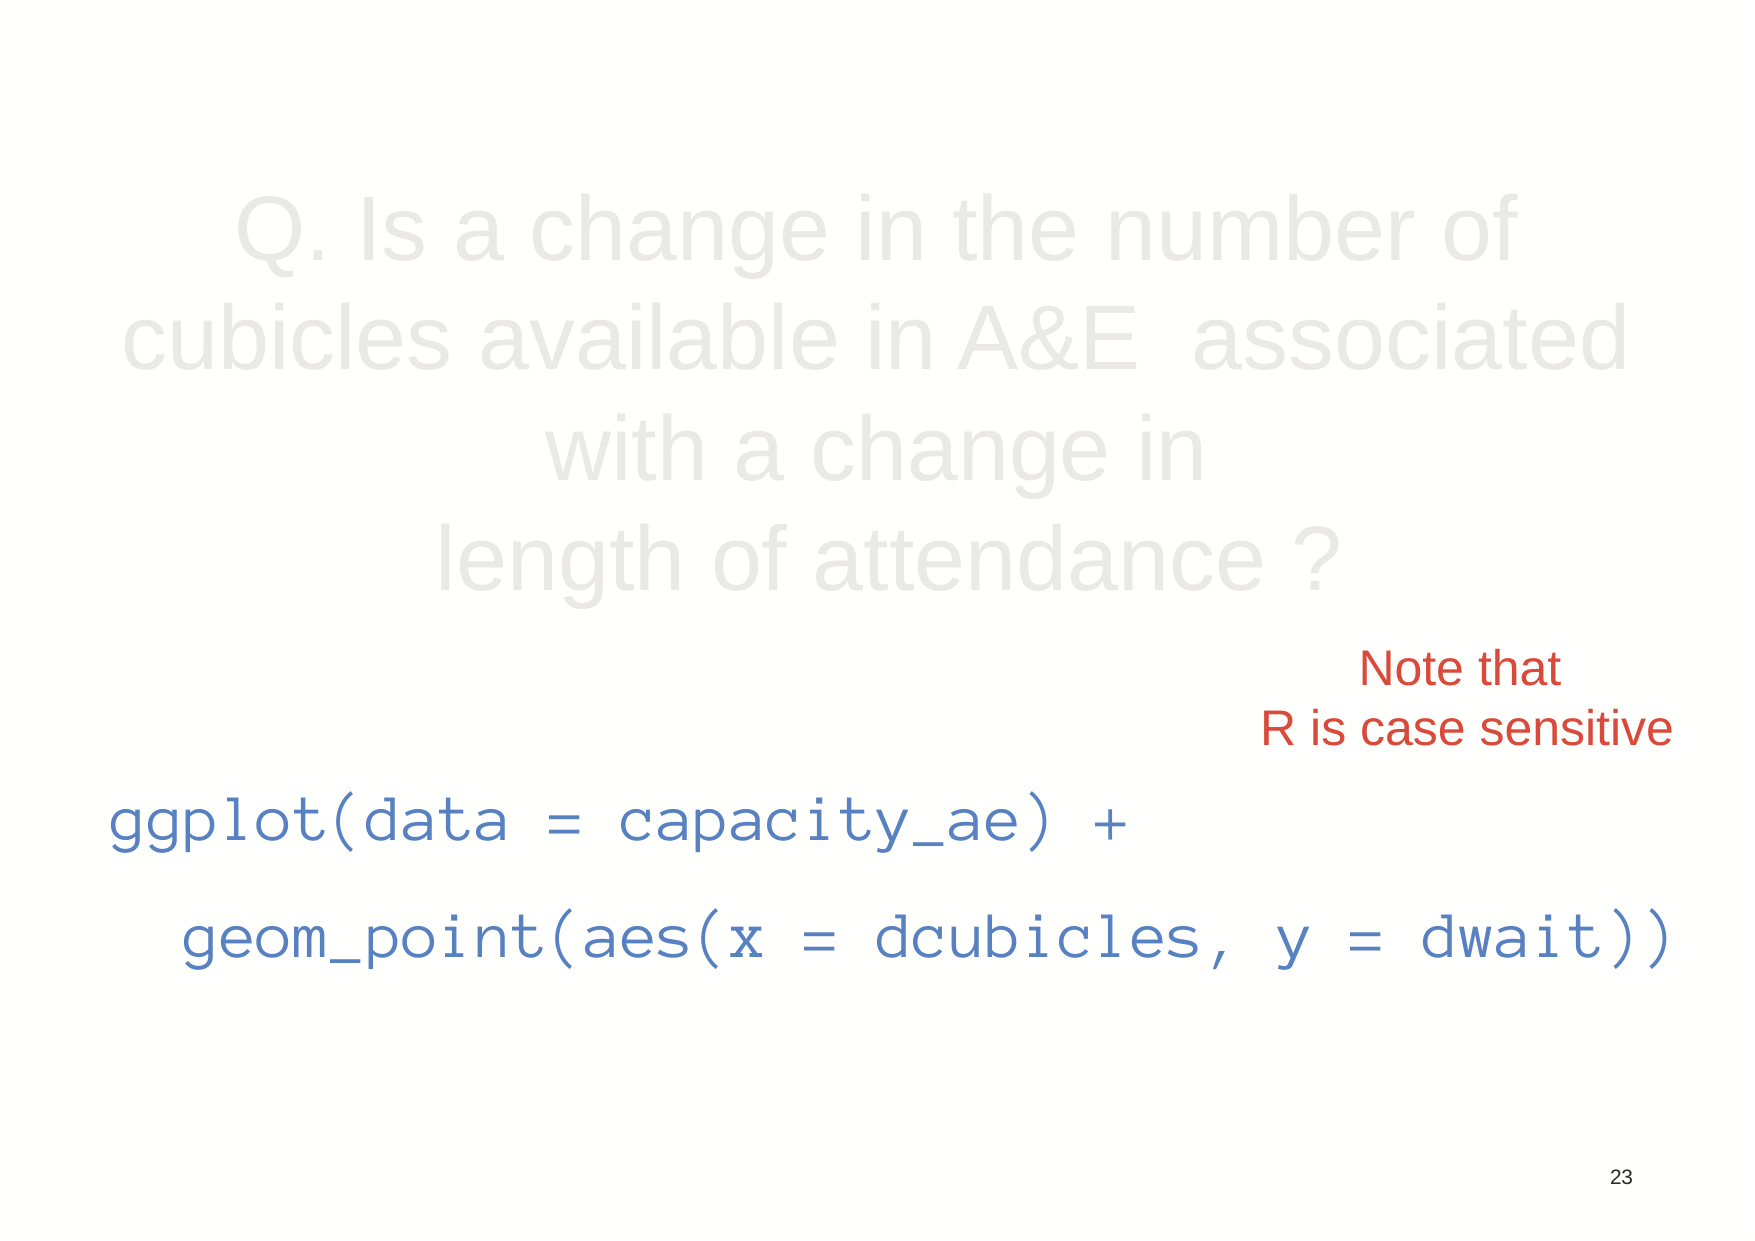

# Q. Is a change in the number of cubicles available in A&E  associated with a change in length of attendance ?

ggplot(data = capacity_ae) +
  geom_point(aes(x = dcubicles, y = dwait))

Note that
R is case sensitive
23